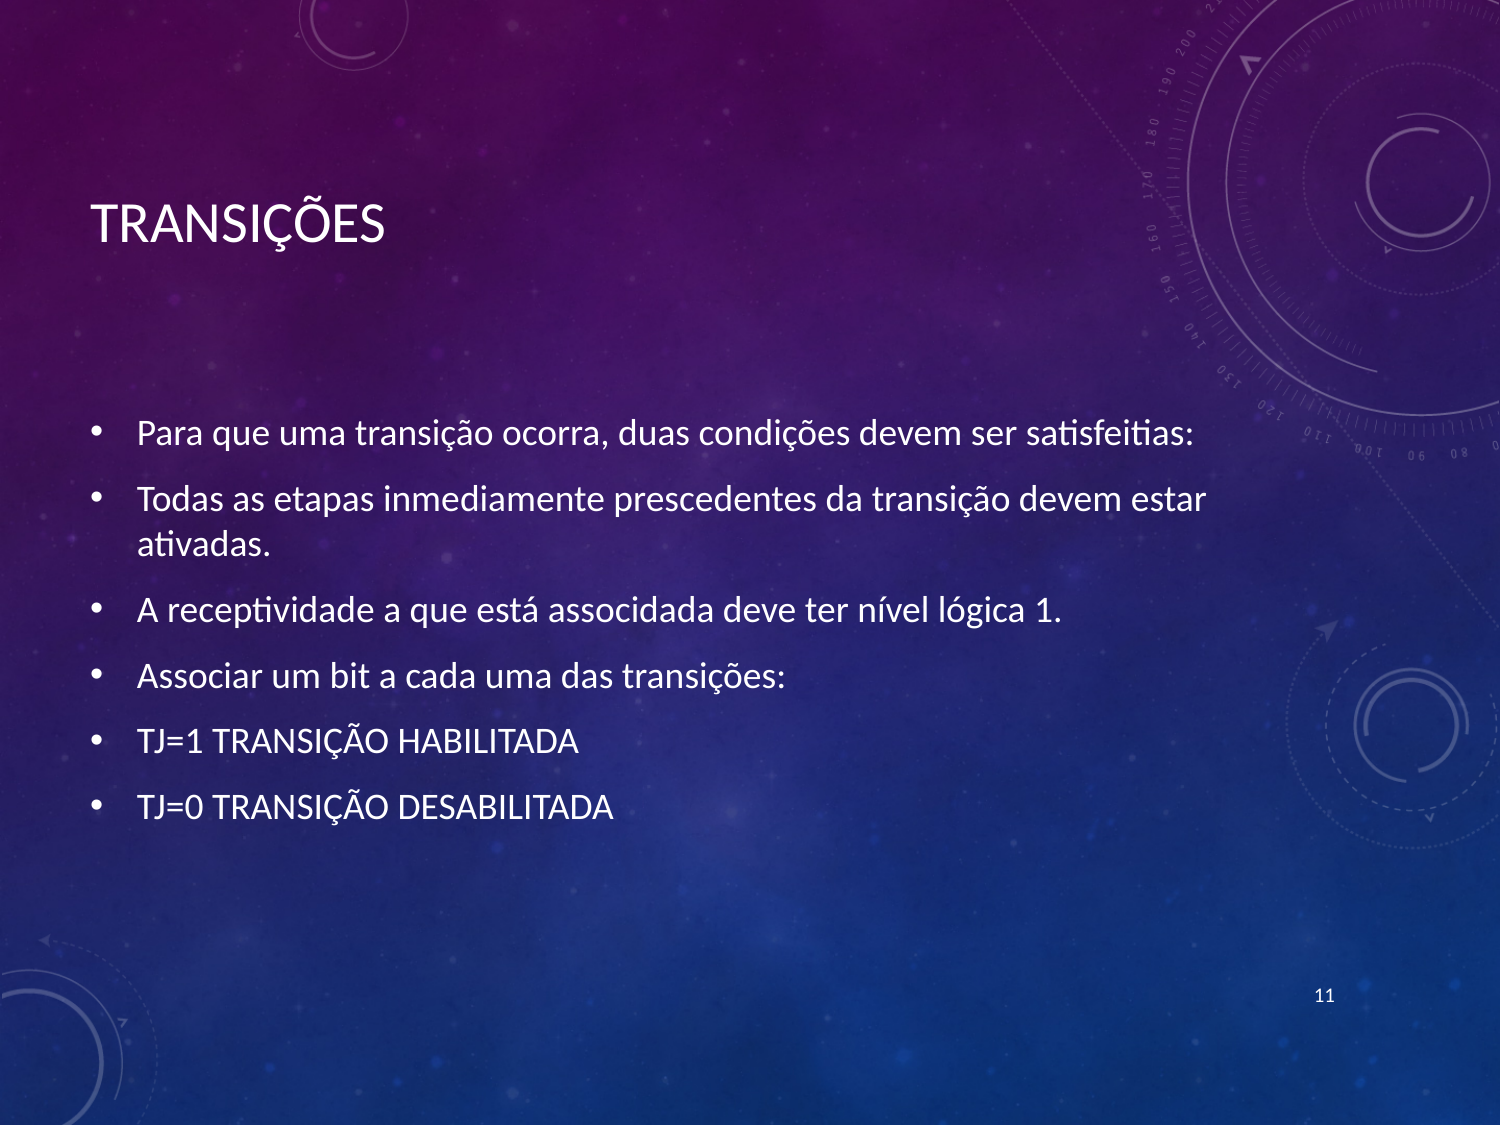

# TRANSIÇÕES
Para que uma transição ocorra, duas condições devem ser satisfeitias:
Todas as etapas inmediamente prescedentes da transição devem estar ativadas.
A receptividade a que está associdada deve ter nível lógica 1.
Associar um bit a cada uma das transições:
TJ=1 TRANSIÇÃO HABILITADA
TJ=0 TRANSIÇÃO DESABILITADA

11